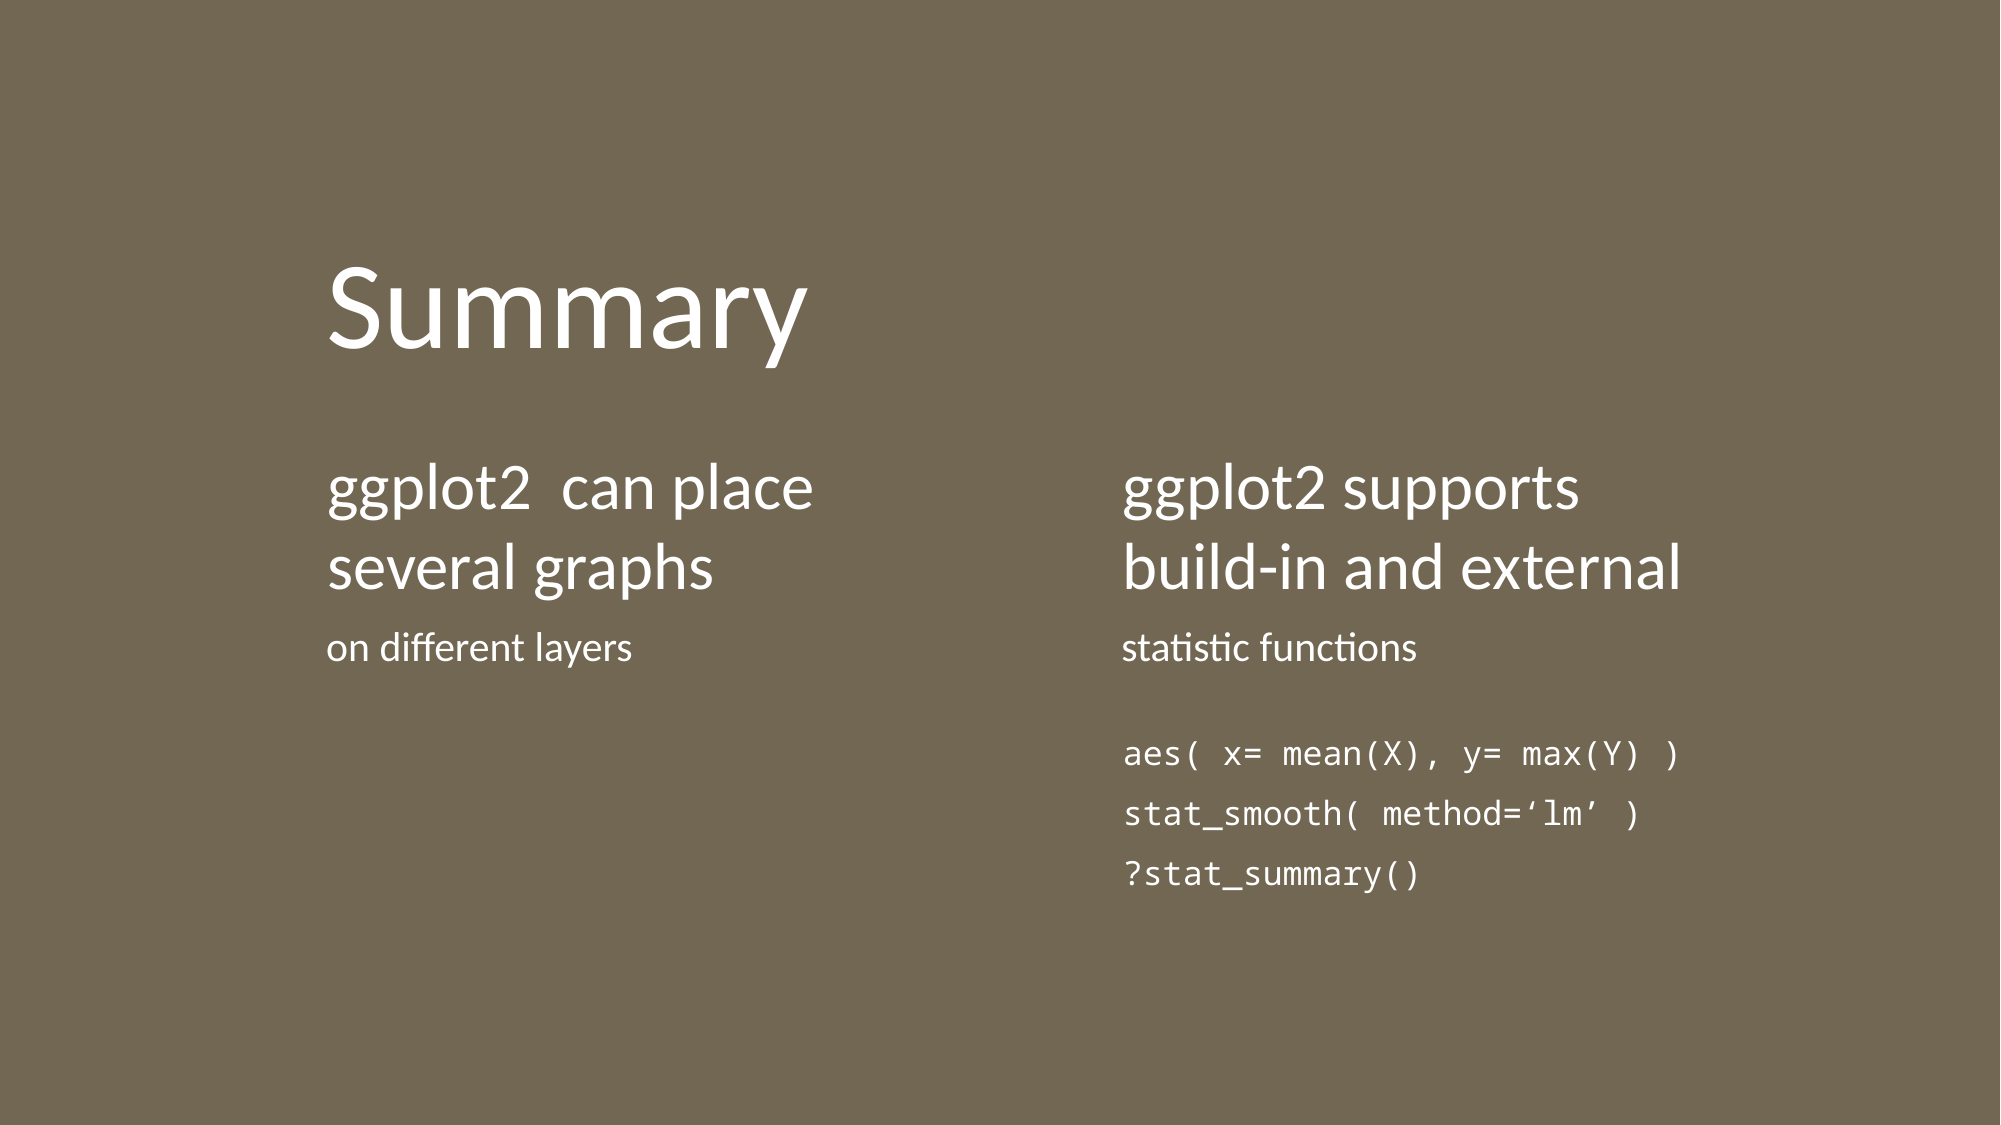

Summary
ggplot2  can place
several graphs
ggplot2 supports
build-in and external
on different layers
statistic functions
aes( x= mean(X), y= max(Y) )
stat_smooth( method=‘lm’ )
?stat_summary()